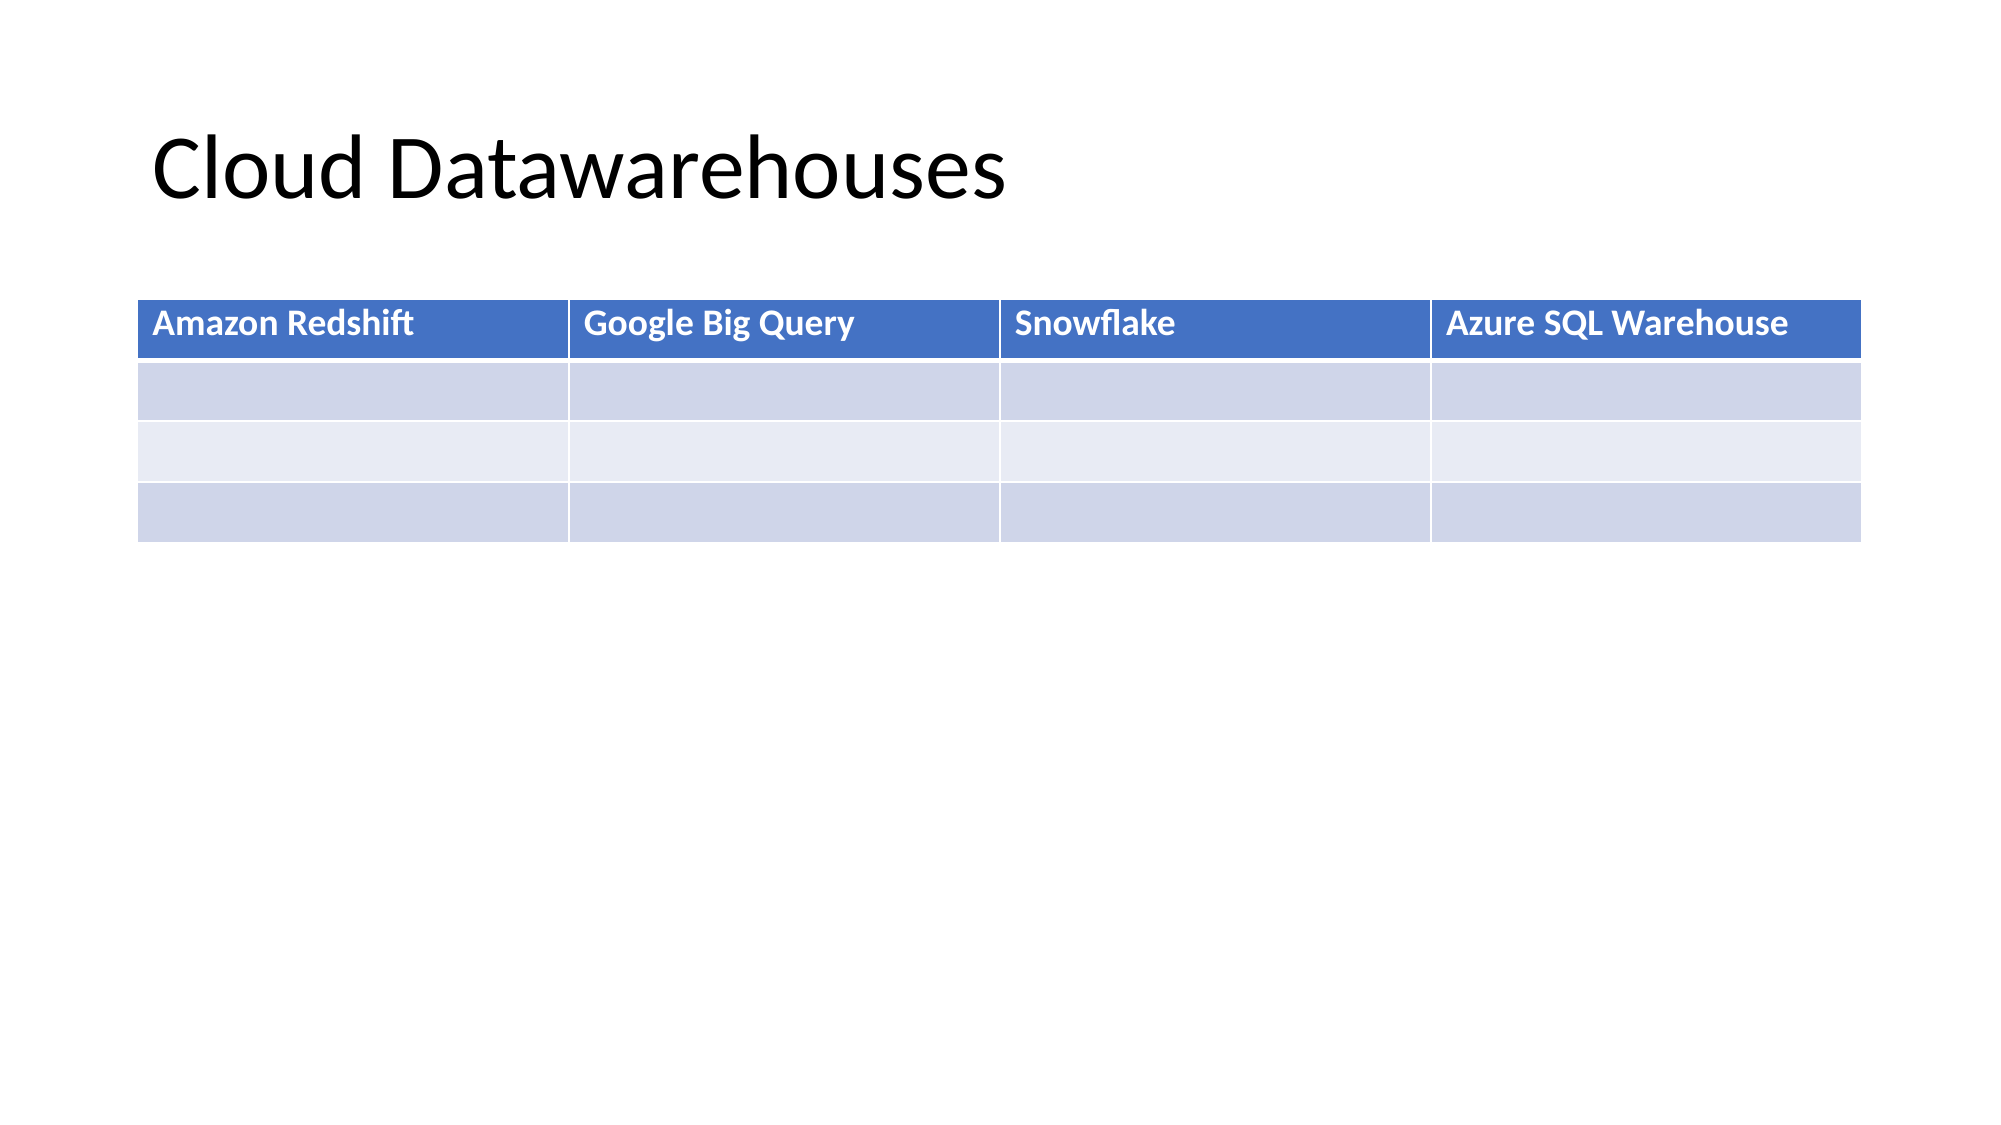

# Cloud Datawarehouses
| Amazon Redshift | Google Big Query | Snowflake | Azure SQL Warehouse |
| --- | --- | --- | --- |
|  |  |  |  |
|  |  |  |  |
|  |  |  |  |